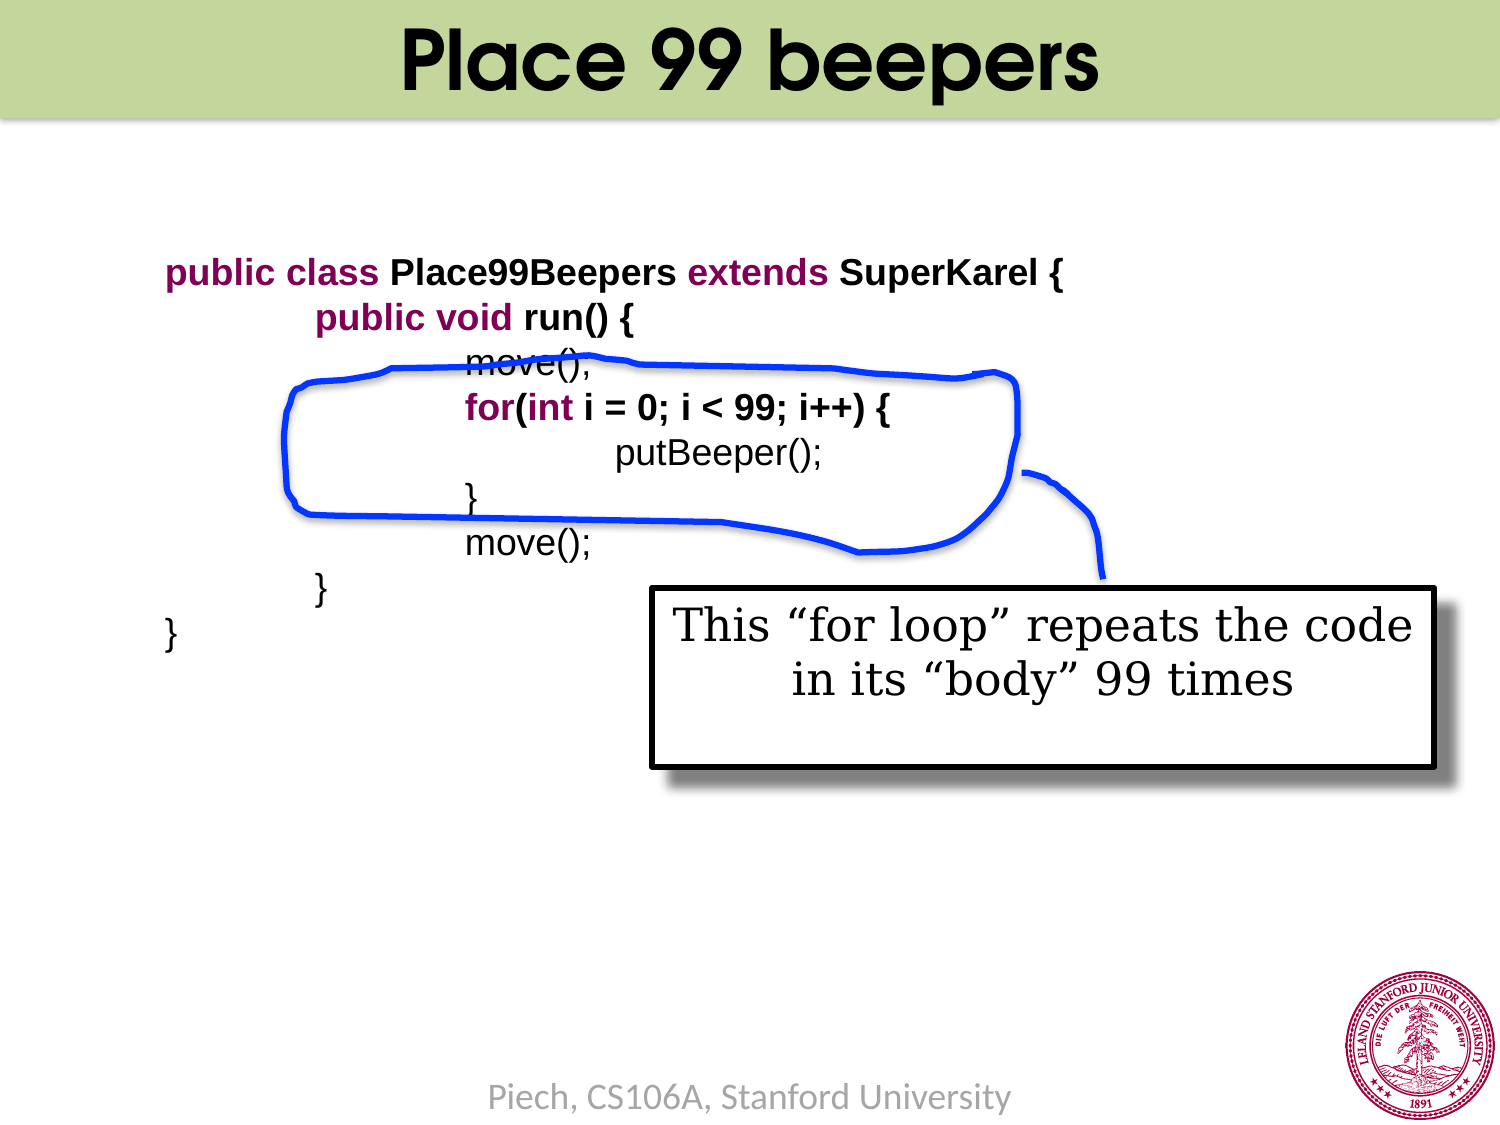

Place 99 beepers
public class Place99Beepers extends SuperKarel {
	public void run() {
		move();
		for(int i = 0; i < 99; i++) {
			putBeeper();
		}
		move();
	}
}

This “for loop” repeats the code in its “body” 99 times